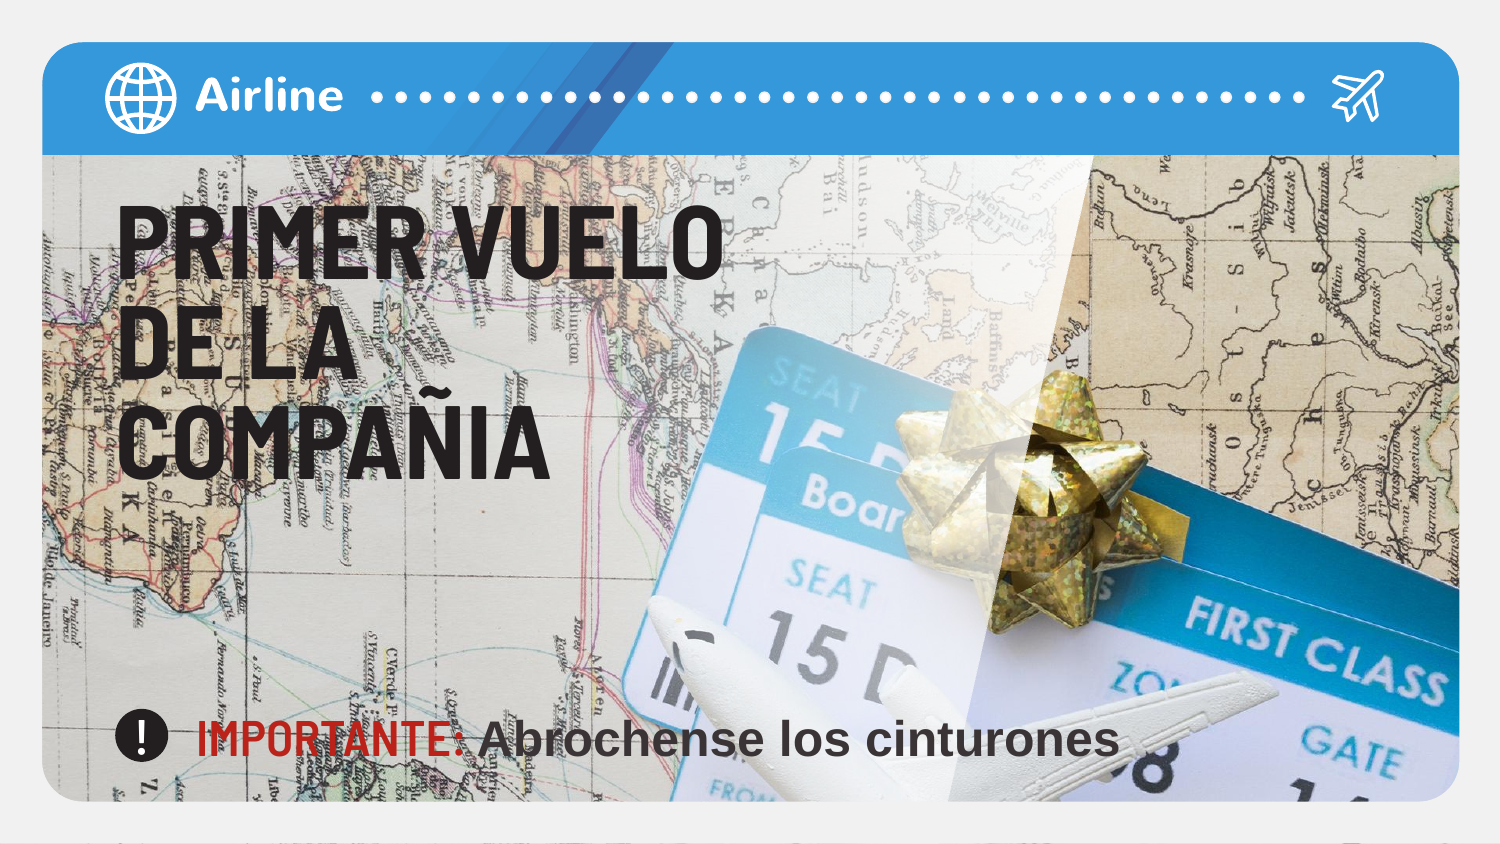

# PRIMER VUELO DE LA COMPAÑIA
!
IMPORTANTE: Abrochense los cinturones